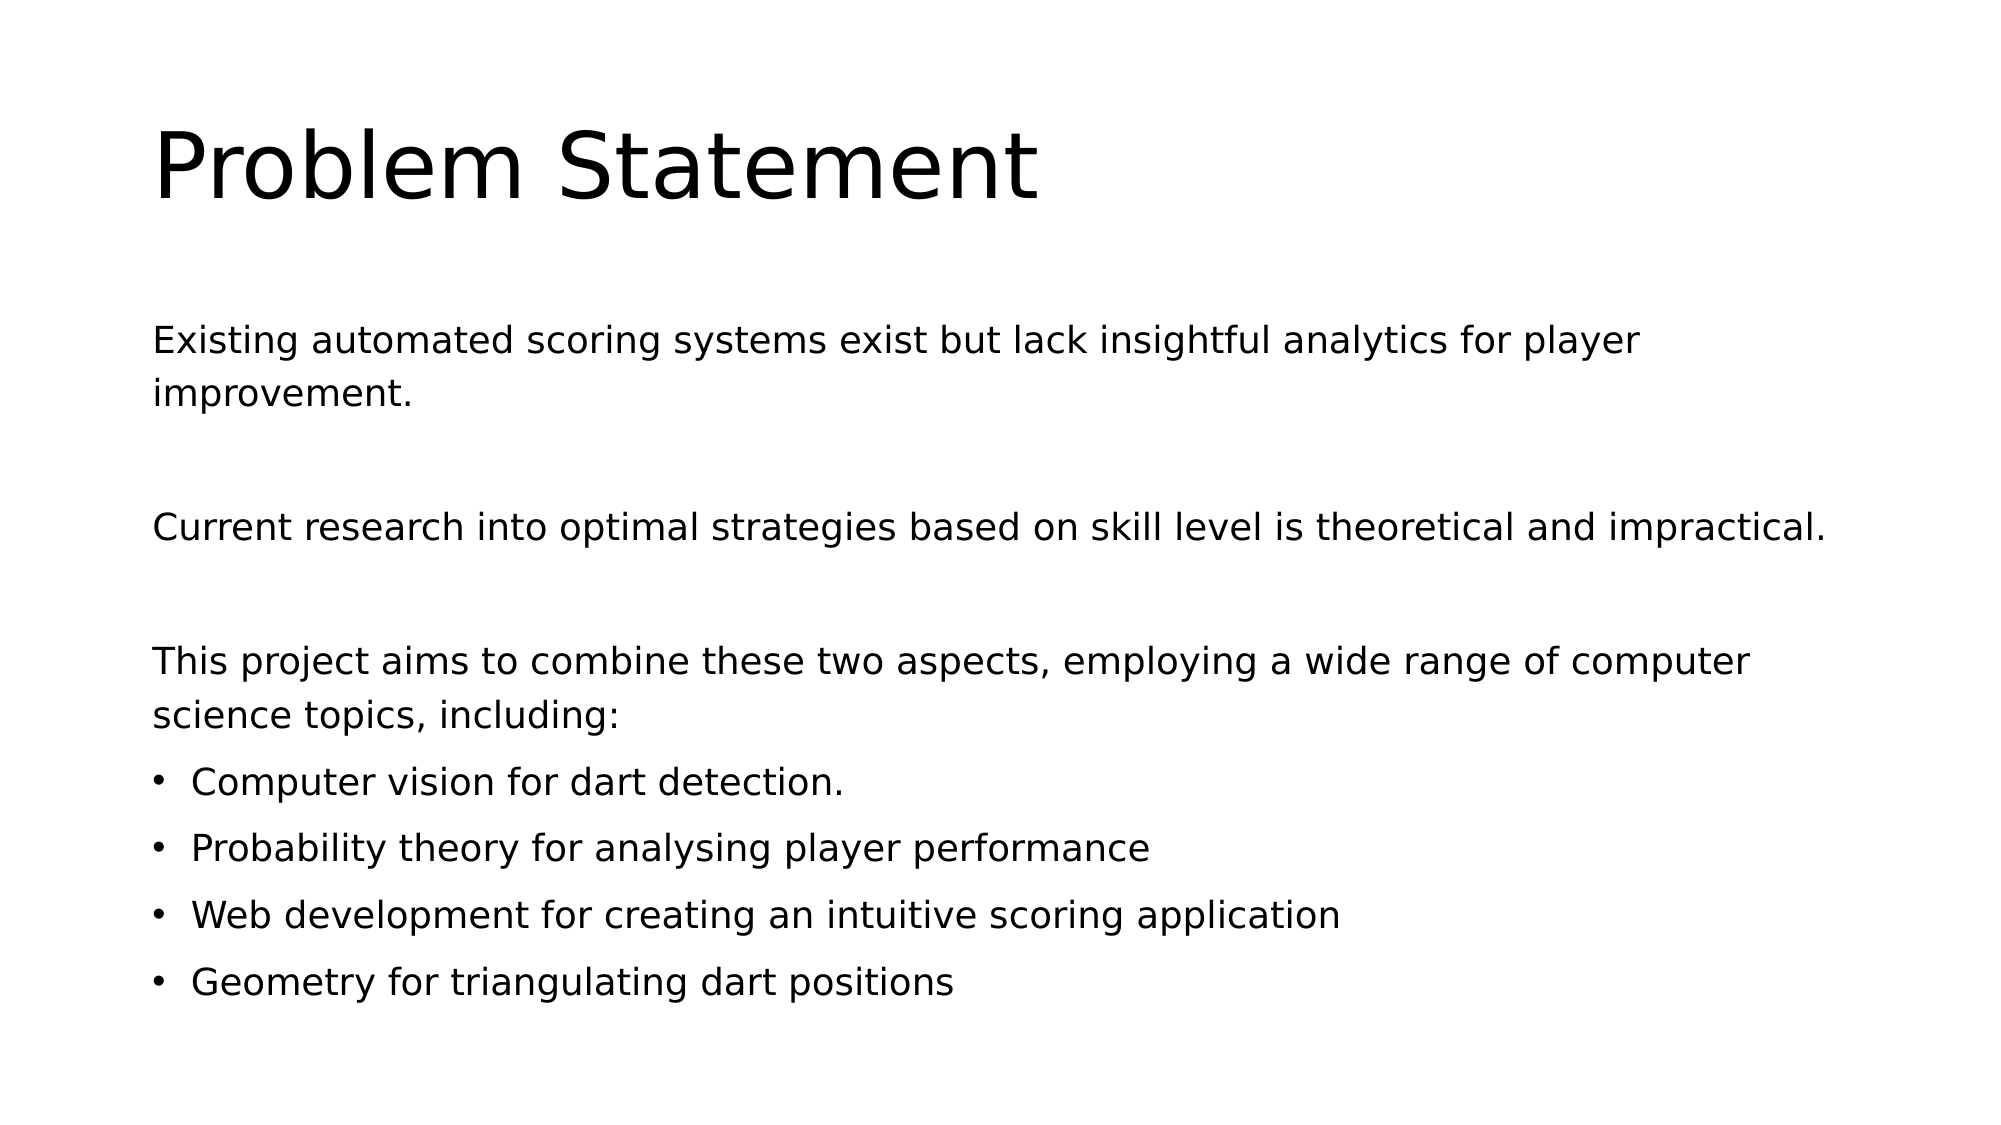

# Problem Statement
Existing automated scoring systems exist but lack insightful analytics for player improvement.

Current research into optimal strategies based on skill level is theoretical and impractical.

This project aims to combine these two aspects, employing a wide range of computer science topics, including:
Computer vision for dart detection.
Probability theory for analysing player performance
Web development for creating an intuitive scoring application
Geometry for triangulating dart positions